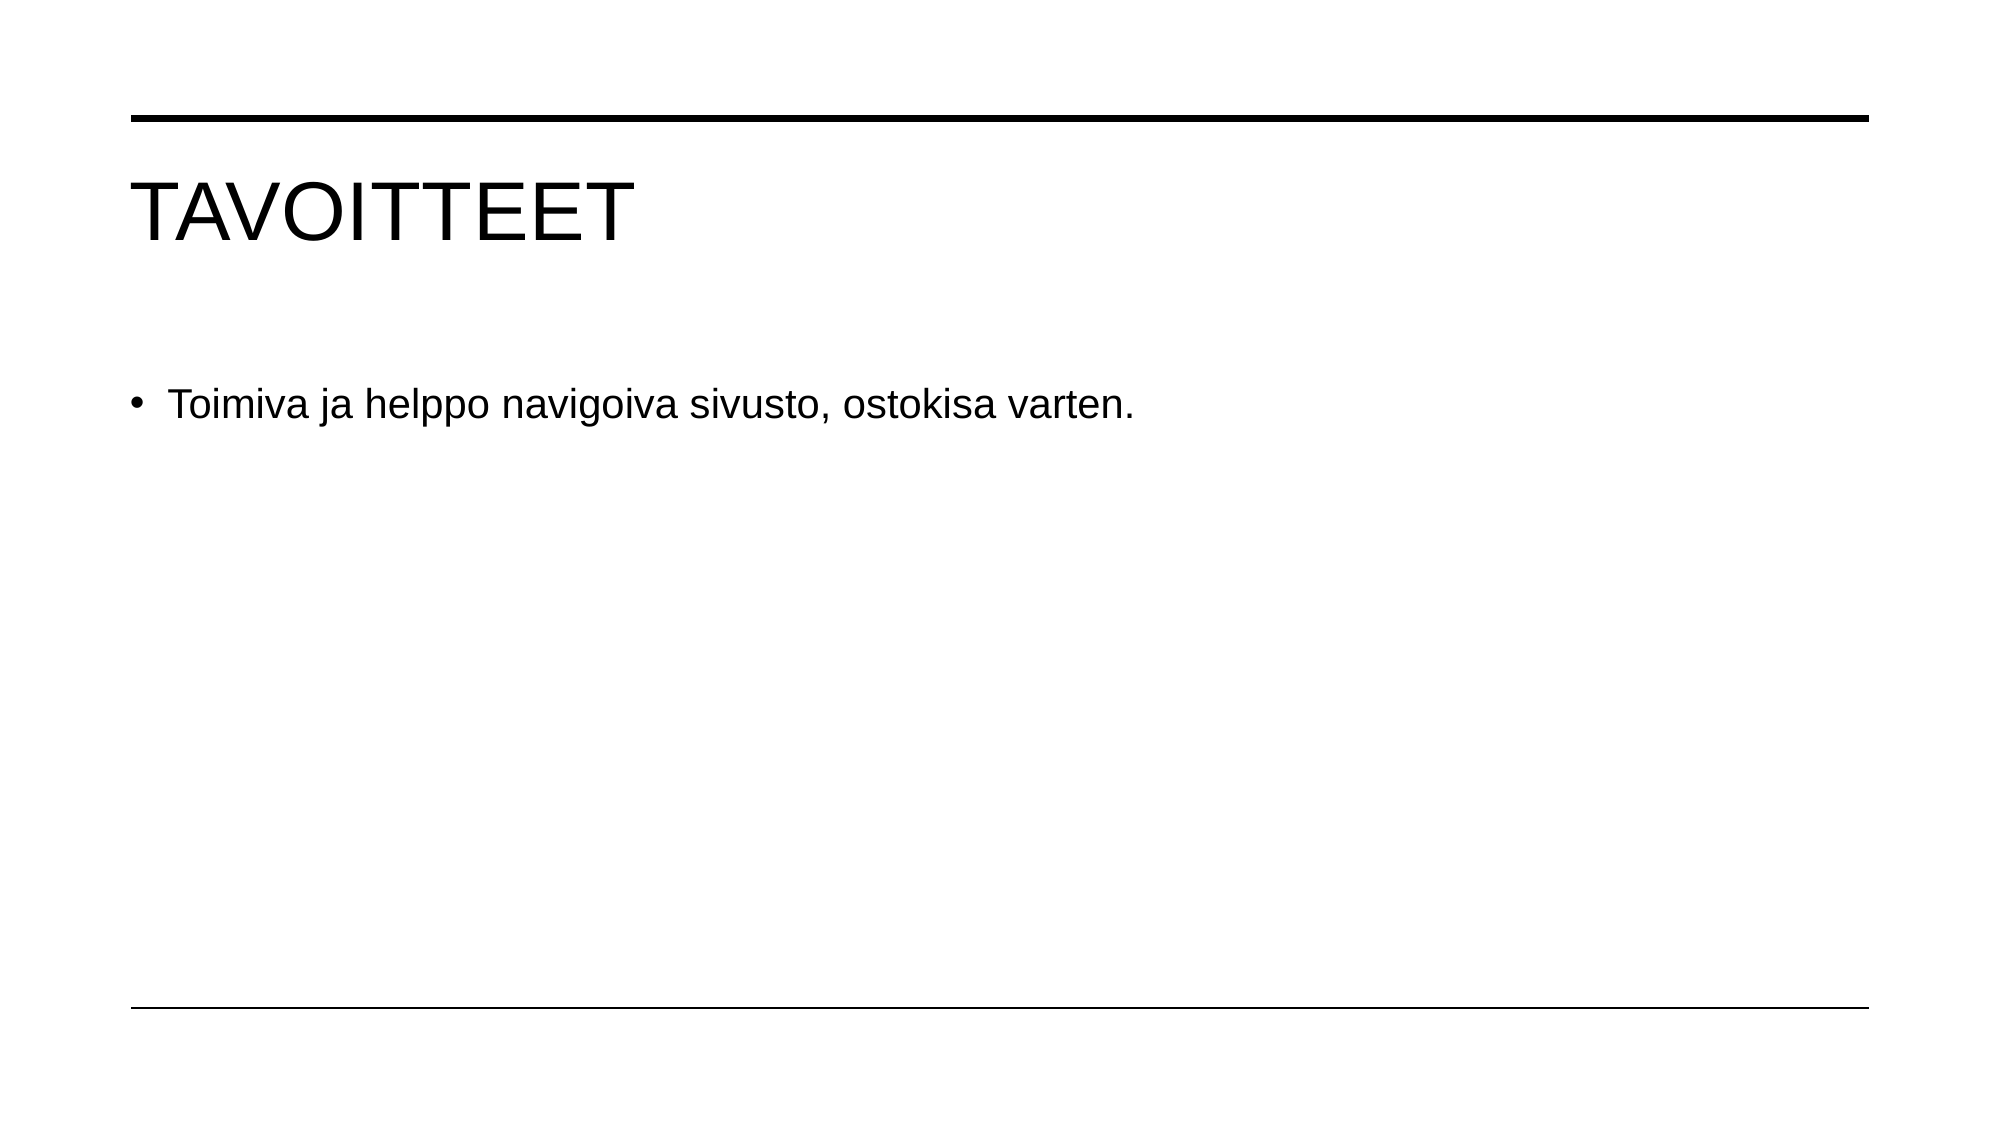

# Tavoitteet
Toimiva ja helppo navigoiva sivusto, ostokisa varten.